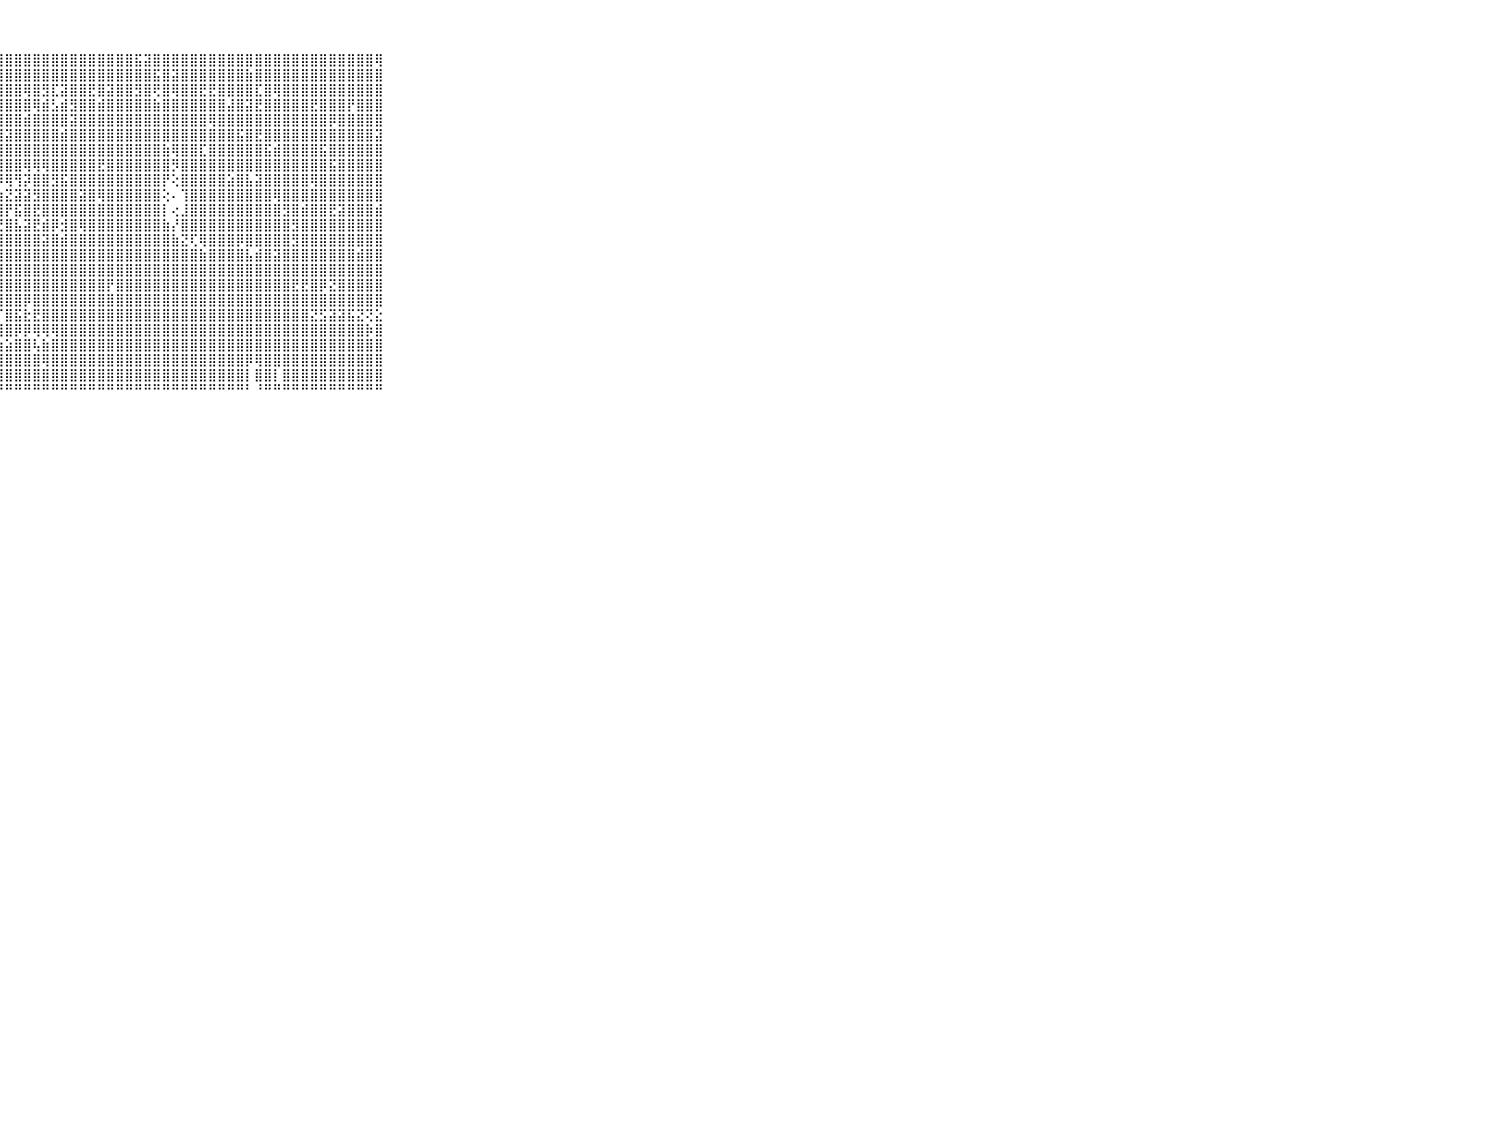

⠀⠀⠀⠀⠀⠀⠀⠀⠀⠀⠀⢸⣿⣱⣿⣷⣿⣿⣿⣿⡿⣿⣷⣿⣿⣿⡿⣿⣿⣿⣿⣿⣿⣿⣿⣿⣿⣿⣿⣿⣿⣿⣯⣽⣿⣿⣿⣿⣿⣿⣿⣿⣿⣿⣿⣿⣿⣿⣿⣿⣿⣿⣿⣿⣿⣿⣿⣿⢿⠀⠀⠀⠀⠀⠀⠀⠀⠀⠀⠀⠀
⠀⠀⠀⠀⠀⠀⠀⠀⠀⠀⠀⢸⣿⣾⣿⣿⣿⣿⣿⣿⣿⣿⣿⣿⣽⣿⣿⣿⣿⣿⣿⣿⣿⣿⣿⣿⣿⣿⣿⣿⣿⣿⣿⣿⣯⣿⣽⣿⣿⣿⣿⣿⣿⣿⣷⣿⣿⣿⣿⣿⣿⣿⣿⣿⣿⣿⣿⣿⣿⠀⠀⠀⠀⠀⠀⠀⠀⠀⠀⠀⠀
⠀⠀⠀⠀⠀⠀⠀⠀⠀⠀⠀⠘⢻⣿⣟⣿⣻⣿⣿⣿⣿⣿⣿⣽⢯⢿⣿⣿⣿⣿⢿⣿⣻⣏⣽⣿⣿⣟⣿⣽⣿⣿⣻⣿⢟⣿⢿⣿⣿⣟⣟⣿⣿⣿⣿⣏⣿⢿⣿⣿⣿⣿⣿⣿⣿⣿⣿⣿⣿⠀⠀⠀⠀⠀⠀⠀⠀⠀⠀⠀⠀
⠀⠀⠀⠀⠀⠀⠀⠀⠀⠀⠀⢸⡾⢿⣿⣳⢻⣿⣿⣿⣿⣿⣟⢿⣜⣷⣿⣽⣿⣿⣿⢿⣾⣣⣾⣻⣿⣿⣾⣿⣿⣿⣿⣿⣷⣿⣿⣿⣿⣿⣿⣿⣼⣿⣽⣟⣿⣿⣿⣿⣿⣟⣿⣿⣿⡟⣿⣿⣿⠀⠀⠀⠀⠀⠀⠀⠀⠀⠀⠀⠀
⠀⠀⠀⠀⠀⠀⠀⠀⠀⠀⠀⢸⣿⣿⣷⣷⣷⣿⣿⣿⣿⣿⣿⣿⣿⣿⣿⣿⣿⣿⣾⣿⣿⣿⣿⣽⣿⣿⣿⣿⣿⣿⣿⣿⣿⣿⣿⣿⣿⣿⢿⣿⣿⣿⣿⣿⣿⣿⣿⣿⣿⣿⣿⡿⣿⣿⣿⣿⣿⠀⠀⠀⠀⠀⠀⠀⠀⠀⠀⠀⠀
⠀⠀⠀⠀⠀⠀⠀⠀⠀⠀⠀⢘⣽⣿⣵⣿⣿⣿⣿⣏⣽⢿⡿⢟⣿⣿⡟⣿⣽⣿⣿⣿⣿⣿⣾⣿⣿⣿⣿⣿⣿⣿⣿⣿⣿⣿⣿⣿⣿⣿⣿⣿⣿⣯⣿⣟⣿⣿⣿⣿⣿⣿⣿⣿⣿⣿⣿⣿⣽⠀⠀⠀⠀⠀⠀⠀⠀⠀⠀⠀⠀
⠀⠀⠀⠀⠀⠀⠀⠀⠀⠀⠀⢸⢹⣿⣿⣿⣷⣿⣿⣹⣟⣼⣏⣯⣿⣿⣿⣻⣿⣿⣿⣿⣿⣿⣿⣿⣿⣿⣿⣿⣿⣿⣿⣿⣿⣷⢿⣿⣿⣏⣿⣿⣿⣿⣿⣿⣯⣾⣿⣿⣿⣿⣯⣿⣿⣿⣿⣿⣿⠀⠀⠀⠀⠀⠀⠀⠀⠀⠀⠀⠀
⠀⠀⠀⠀⠀⠀⠀⠀⠀⠀⠀⢸⣾⣿⣿⣿⣿⣿⣿⣿⣿⣿⣿⣿⡿⣿⣿⣿⣿⣿⢿⢿⢿⣿⣿⣿⣿⣿⣟⣿⣿⣿⣿⣿⣿⣿⡻⣿⣿⣿⣿⣿⣿⣿⣿⣿⣿⣿⣿⣿⣿⣿⣿⣯⣿⣿⣿⣿⣿⠀⠀⠀⠀⠀⠀⠀⠀⠀⠀⠀⠀
⠀⠀⠀⠀⠀⠀⠀⠀⠀⠀⠀⢸⣿⣿⣿⣿⣿⣿⣯⣾⣾⣟⡫⣻⣿⣕⡹⡿⢿⢻⡽⣿⣿⣻⣯⣿⣿⣿⣿⣿⣿⣿⣿⣿⣿⡟⢕⣿⣿⣿⣿⣿⣵⣿⣧⣽⣿⣿⣿⣿⣿⢿⣿⣿⣿⣿⣿⣿⣿⠀⠀⠀⠀⠀⠀⠀⠀⠀⠀⠀⠀
⠀⠀⠀⠀⠀⠀⠀⠀⠀⠀⠀⢸⣿⣾⣿⣿⣿⣿⣿⣟⣿⣿⣾⣻⣹⣹⣿⣵⣝⣽⣽⣻⣿⣿⣿⣿⣽⣿⢿⣿⣿⣿⣿⣿⣿⢕⠄⢹⣿⣿⣿⣿⣿⣿⣿⣿⣿⢿⣿⣿⣿⣿⣿⣿⣿⣿⣿⣿⣿⠀⠀⠀⠀⠀⠀⠀⠀⠀⠀⠀⠀
⠀⠀⠀⠀⠀⠀⠀⠀⠀⠀⠀⢜⣿⣿⢿⣿⣿⣿⣿⣿⣿⣿⣿⡿⣿⣿⡟⢿⡟⣯⣿⣟⣿⣿⣿⣿⣿⣿⣿⣿⣿⣿⣿⣿⣿⡇⢔⣸⣿⣿⣿⣿⣿⣿⣿⣿⣿⣿⣻⣿⣾⣿⣿⣟⣽⣿⣿⣿⣾⠀⠀⠀⠀⠀⠀⠀⠀⠀⠀⠀⠀
⠀⠀⠀⠀⠀⠀⠀⠀⠀⠀⠀⠁⢕⢏⡷⣿⣿⣿⣿⣿⣿⣿⣿⣿⣷⣿⣿⣜⣿⣧⣽⣟⣾⡿⣺⣿⢿⣿⣿⣿⣿⣿⣿⣿⣿⣷⡜⣿⣿⣿⣿⣿⣿⣿⣿⣿⣿⣿⣿⣻⣿⣿⣿⣿⣿⣿⣿⣿⣿⠀⠀⠀⠀⠀⠀⠀⠀⠀⠀⠀⠀
⠀⠀⠀⠀⠀⠀⠀⠀⠀⠀⠀⠀⡱⢕⡞⣿⣿⣿⣿⣿⣿⣿⣿⣿⣿⣿⣿⣿⣿⣿⣿⣿⣽⣿⣾⣿⣿⣿⣿⣿⣿⣿⣿⣿⣿⣿⣷⣝⢏⢿⣿⣿⣿⡿⣿⣿⣿⣿⣿⣻⣿⣿⣿⣿⣿⣿⣿⣿⣿⠀⠀⠀⠀⠀⠀⠀⠀⠀⠀⠀⠀
⠀⠀⠀⠀⠀⠀⠀⠀⠀⠀⠀⢸⡷⣿⣿⣿⢿⣿⢿⣿⣿⣿⢟⡿⣿⡿⣿⣿⣿⣿⣿⣿⣿⣿⣿⣿⣿⣿⣿⣿⣿⣿⣿⣿⣿⣿⣿⣿⣿⣷⣿⣿⣿⣿⣧⣾⣿⣽⣿⣿⣿⣿⣿⣿⣿⣿⣾⣿⣿⠀⠀⠀⠀⠀⠀⠀⠀⠀⠀⠀⠀
⠀⠀⠀⠀⠀⠀⠀⠀⠀⠀⠀⠑⣷⡼⣷⡗⢜⢫⣧⢸⣾⣿⡕⣽⣿⣿⣿⣿⣿⣿⣿⣿⣿⣿⣿⣿⣿⣿⣿⣿⣿⣿⣿⣿⣿⣿⣿⣿⣿⣿⣿⣿⣿⣿⣿⣿⣿⣿⣿⣿⣿⣿⣿⣿⣿⣿⣿⣿⣿⠀⠀⠀⠀⠀⠀⠀⠀⠀⠀⠀⠀
⠀⠀⠀⠀⠀⠀⠀⠀⠀⠀⠀⠑⢻⣾⣷⢽⣧⣕⢕⢜⣾⣿⣿⣿⣿⣿⣿⣿⣿⣿⣿⣿⣿⣿⣿⣿⣿⣿⣿⡟⣿⣿⣿⣿⣿⣿⣿⣿⣿⣿⣿⣿⣿⣿⣿⣿⣿⣿⣿⣟⣟⣿⡿⣝⣿⣿⣿⣿⣿⠀⠀⠀⠀⠀⠀⠀⠀⠀⠀⠀⠀
⠀⠀⠀⠀⠀⠀⠀⠀⠀⠀⠀⠀⢺⣿⣿⣿⣿⣿⣿⣿⣿⣿⣿⣿⣿⣿⣿⣿⣿⣿⡿⣿⣿⣿⣿⣿⣿⣿⣿⣿⣿⣿⣿⣿⣿⣿⣿⣿⣿⣿⣿⣿⣿⣿⣿⣿⣿⣿⣿⣿⣿⣿⣿⣿⣿⣿⣿⣿⣿⠀⠀⠀⠀⠀⠀⠀⠀⠀⠀⠀⠀
⠀⠀⠀⠀⠀⠀⠀⠀⠀⠀⠀⠀⢀⢜⣽⣿⣿⣿⣿⣿⣿⣿⣿⣿⣿⣿⢿⡏⣿⣯⣗⣟⣿⣿⣿⣿⣿⣿⣿⣿⣿⣿⣿⣿⣿⣿⣿⣿⣿⣿⣿⣿⣿⣿⣿⣿⣿⣿⣿⣿⣿⣝⣫⣽⣽⣯⣝⢝⣕⠀⠀⠀⠀⠀⠀⠀⠀⠀⠀⠀⠀
⠀⠀⠀⠀⠀⠀⠀⠀⠀⠀⠀⠀⣱⣿⣿⣿⣿⣽⣝⣿⣿⣿⣿⣿⣿⣿⣧⣿⣿⡿⡿⢿⢿⢿⣿⣿⣿⣿⣿⣿⣿⣿⣿⣿⣿⣿⣿⣿⣿⣿⣿⣿⣿⣿⣿⣿⣿⣿⣿⣿⣿⣿⣿⣿⣿⣿⣿⡷⣿⠀⠀⠀⠀⠀⠀⠀⠀⠀⠀⠀⠀
⠀⠀⠀⠀⠀⠀⠀⠀⠀⠀⠀⠀⢸⣿⣿⣿⣿⣷⢹⣿⢝⢝⢟⢗⡷⣷⣿⣵⣵⣿⣿⢧⣷⣿⣿⣿⣿⣿⣿⣿⣿⣿⣿⣿⣿⣿⣿⣿⣿⣿⣿⣿⣿⣿⣿⣿⣿⣿⣿⣿⣿⣿⣿⣿⣿⣿⣿⣿⣿⠀⠀⠀⠀⠀⠀⠀⠀⠀⠀⠀⠀
⠀⠀⠀⠀⠀⠀⠀⠀⠀⠀⠀⠀⢅⢹⣿⣿⣿⣿⣷⡜⢵⢕⢱⣜⢣⡿⣿⣿⣿⣿⣿⣿⢿⣿⣿⣿⣿⣿⣿⣿⣿⣿⣿⣿⣿⣿⣿⣿⣿⣿⣿⣿⣿⣿⡿⢿⣿⣿⣿⣿⣿⣿⣿⣿⣿⣿⣿⣿⣿⠀⠀⠀⠀⠀⠀⠀⠀⠀⠀⠀⠀
⠀⠀⠀⠀⠀⠀⠀⠀⠀⠀⠀⠀⢕⢕⢜⢻⣿⣿⣿⣿⡼⢇⢝⣣⢜⢝⣽⣿⣿⣿⣿⣿⣿⣿⣿⣿⣿⣿⣿⣿⣿⣿⣿⣿⣿⣿⣿⣿⣿⣿⣿⣿⣿⣿⡇⣿⣿⡇⣿⣿⣿⣿⣿⣿⣿⣿⣿⣿⣿⠀⠀⠀⠀⠀⠀⠀⠀⠀⠀⠀⠀
⠀⠀⠀⠀⠀⠀⠀⠀⠀⠀⠀⠀⠑⠑⠑⠑⠙⠛⠛⠛⠛⠓⠛⠋⠓⠛⠛⠛⠛⠛⠛⠛⠛⠛⠛⠛⠛⠛⠛⠛⠛⠛⠛⠛⠛⠛⠛⠛⠛⠛⠛⠛⠛⠛⠃⠘⠛⠛⠛⠛⠛⠛⠛⠛⠛⠛⠛⠛⠛⠀⠀⠀⠀⠀⠀⠀⠀⠀⠀⠀⠀